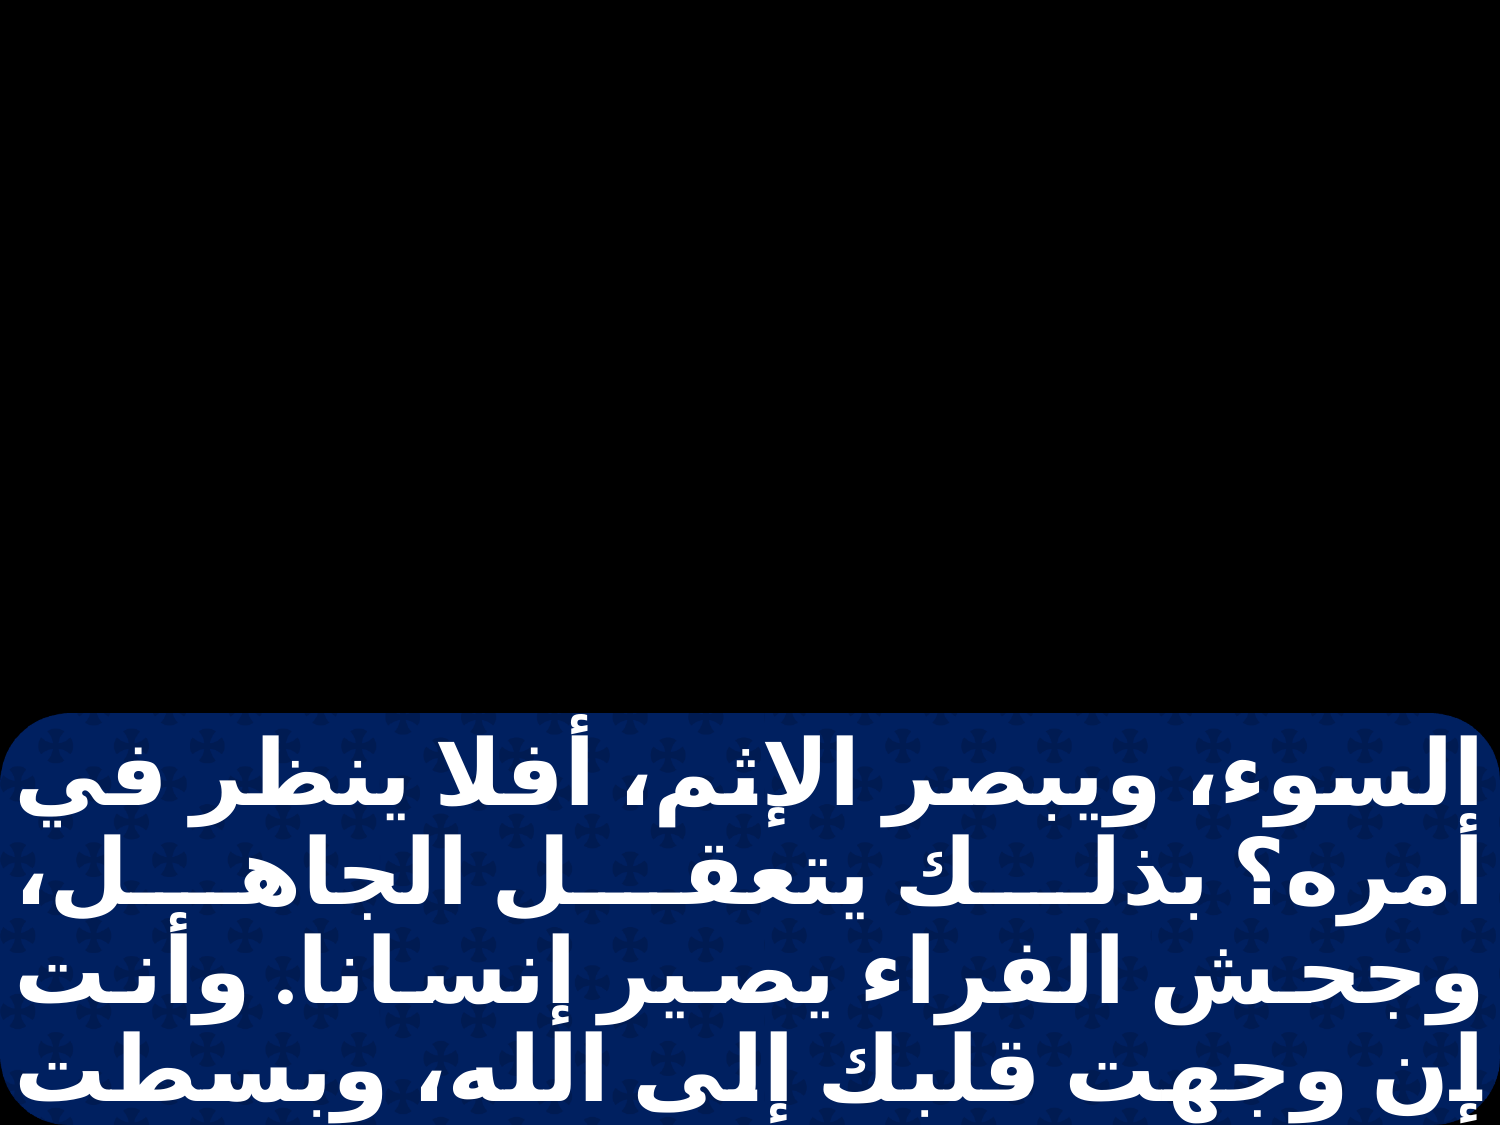

السوء، ويبصر الإثم، أفلا ينظر في أمره؟ بذلك يتعقل الجاهل، وجحش الفراء يصير إنسانا. وأنت إن وجهت قلبك إلى الله، وبسطت إليه يديك. وجانبت الإثم الذي في يدك، ولم يحل الظلم في